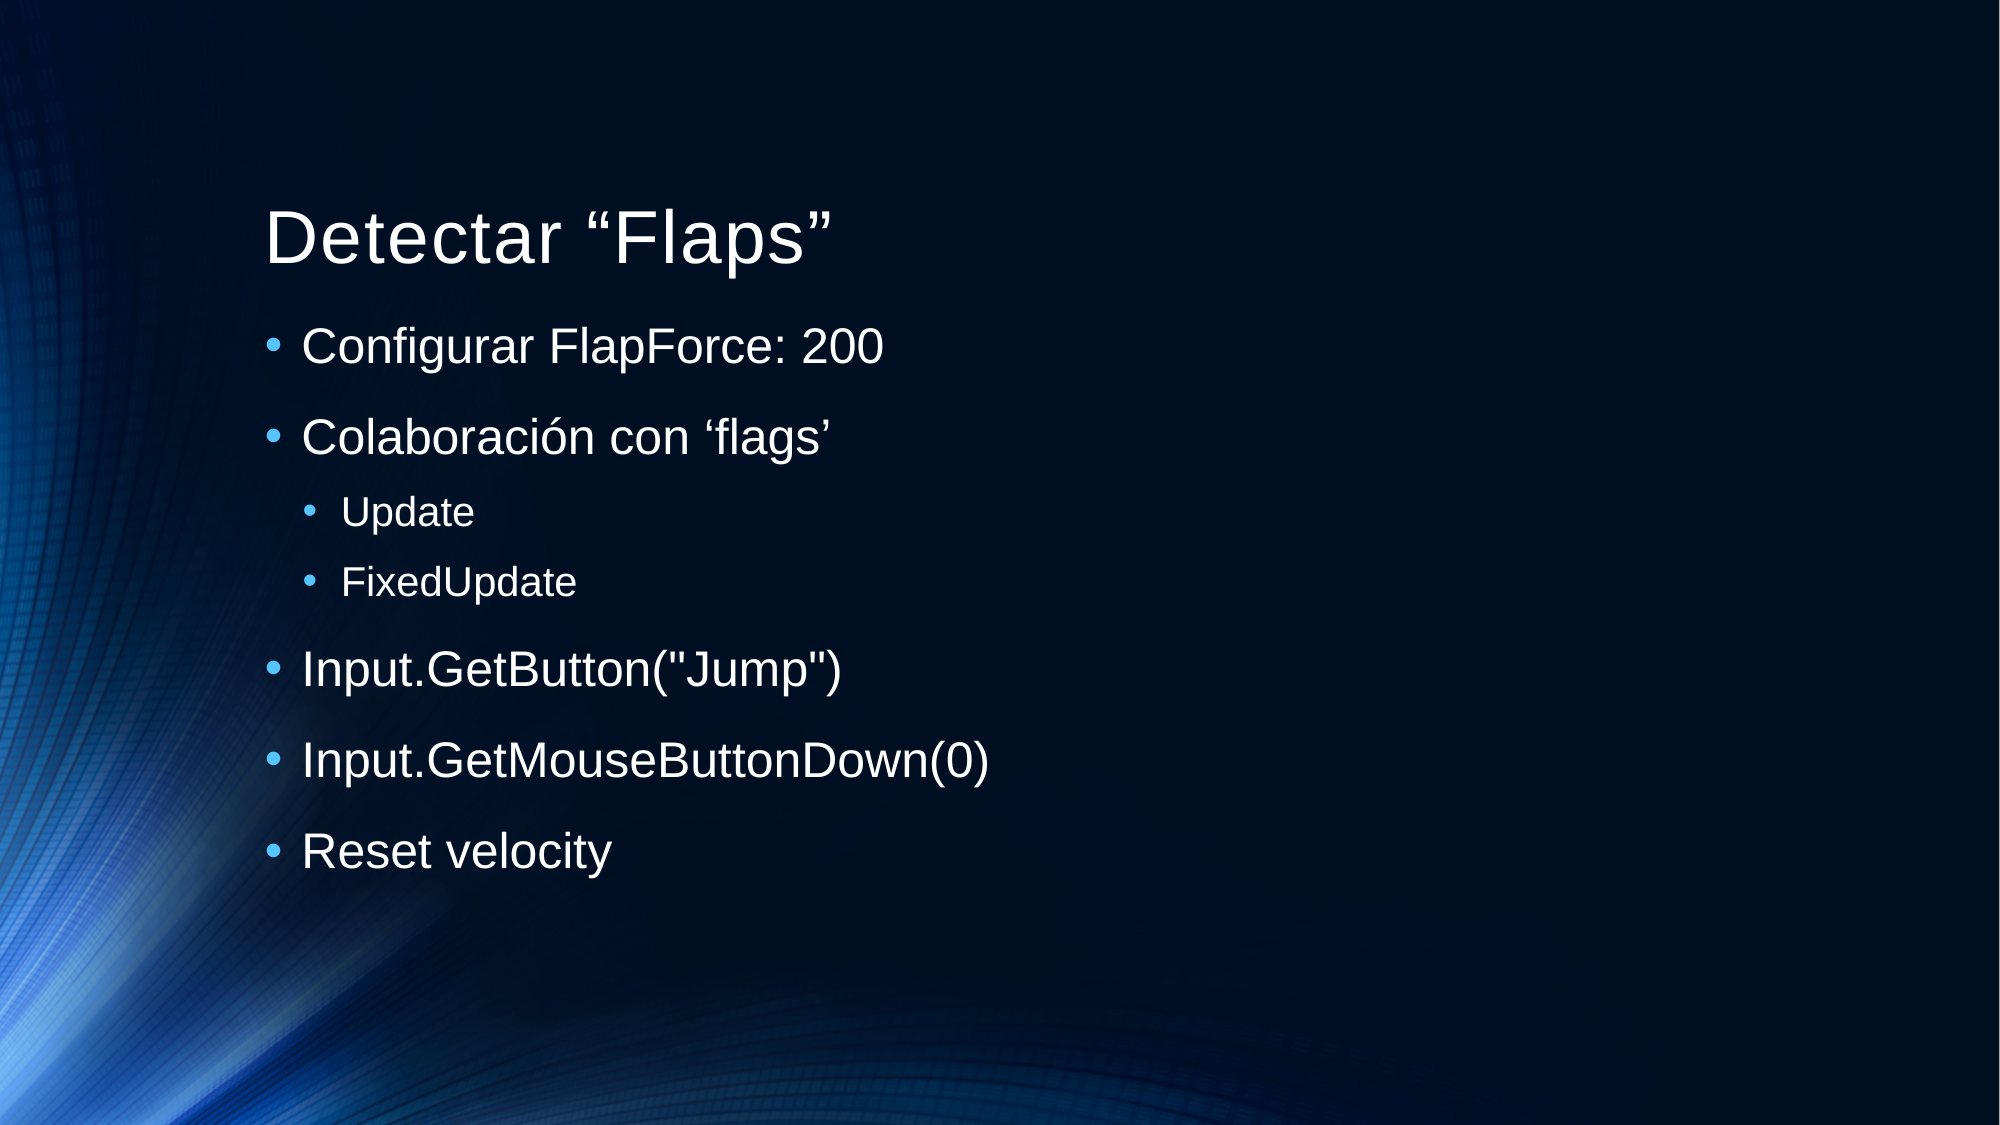

# Detectar “Flaps”
Configurar FlapForce: 200
Colaboración con ‘flags’
Update
FixedUpdate
Input.GetButton("Jump")
Input.GetMouseButtonDown(0)
Reset velocity